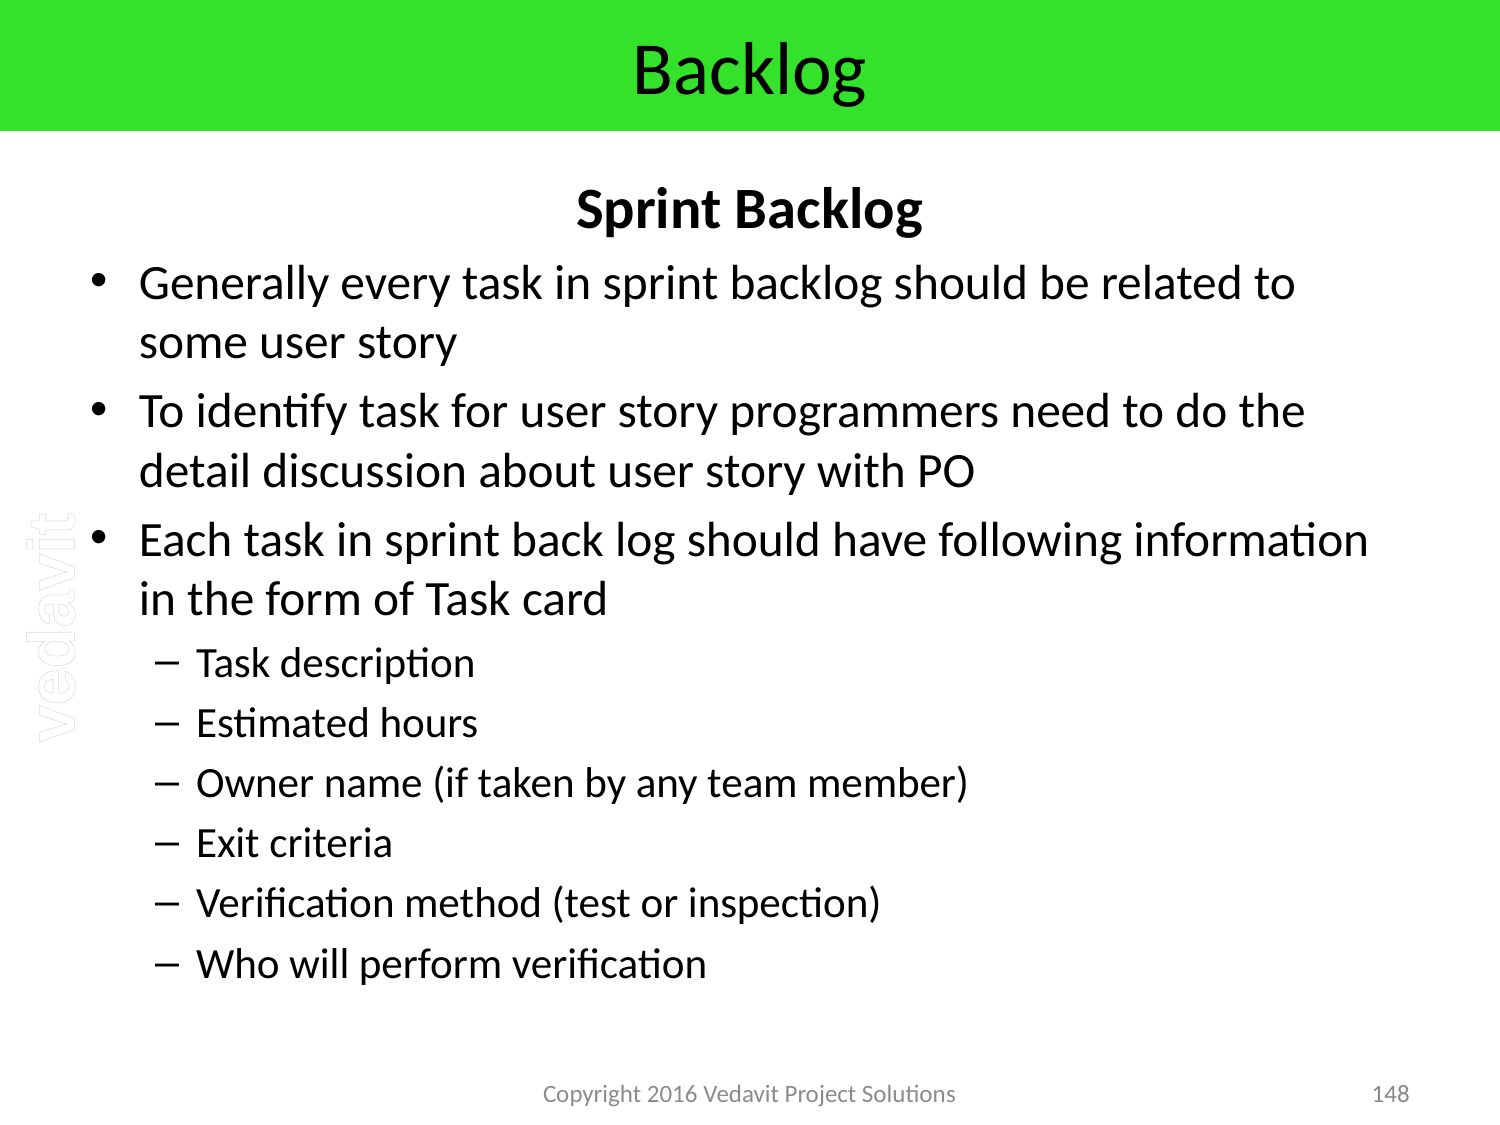

# Backlog
Sprint Backlog
Generally every task in sprint backlog should be related to some user story
To identify task for user story programmers need to do the detail discussion about user story with PO
Each task in sprint back log should have following information in the form of Task card
Task description
Estimated hours
Owner name (if taken by any team member)
Exit criteria
Verification method (test or inspection)
Who will perform verification

Copyright 2016 Vedavit Project Solutions
148